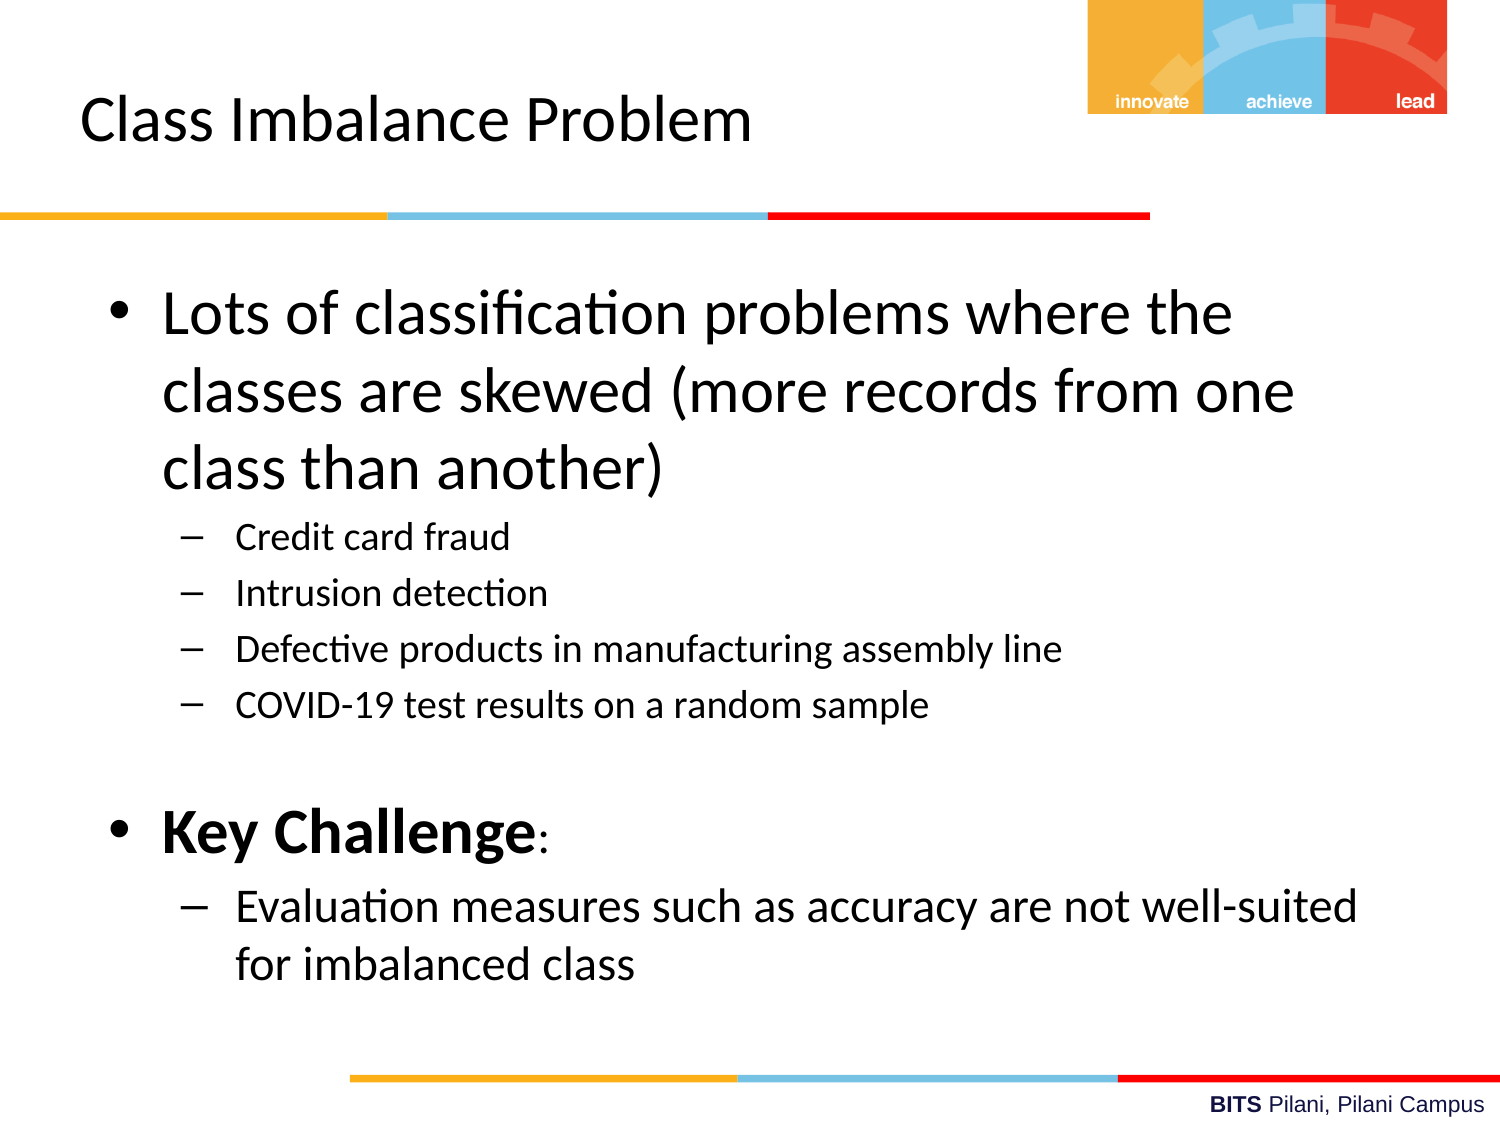

# Class Imbalance Problem
Lots of classification problems where the classes are skewed (more records from one class than another)
Credit card fraud
Intrusion detection
Defective products in manufacturing assembly line
COVID-19 test results on a random sample

Key Challenge:
Evaluation measures such as accuracy are not well-suited for imbalanced class